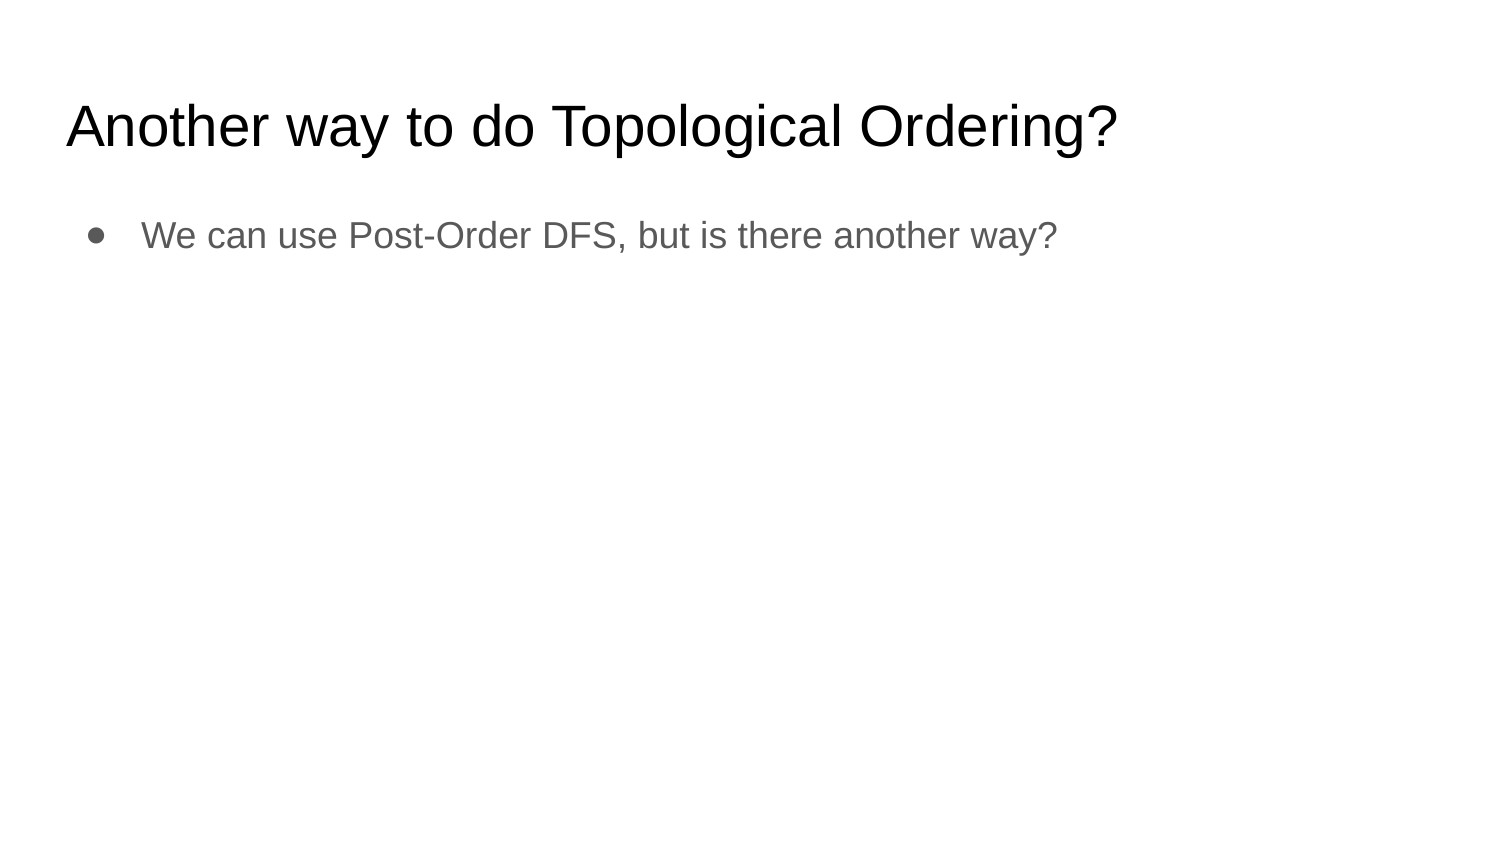

# Another way to do Topological Ordering?
We can use Post-Order DFS, but is there another way?